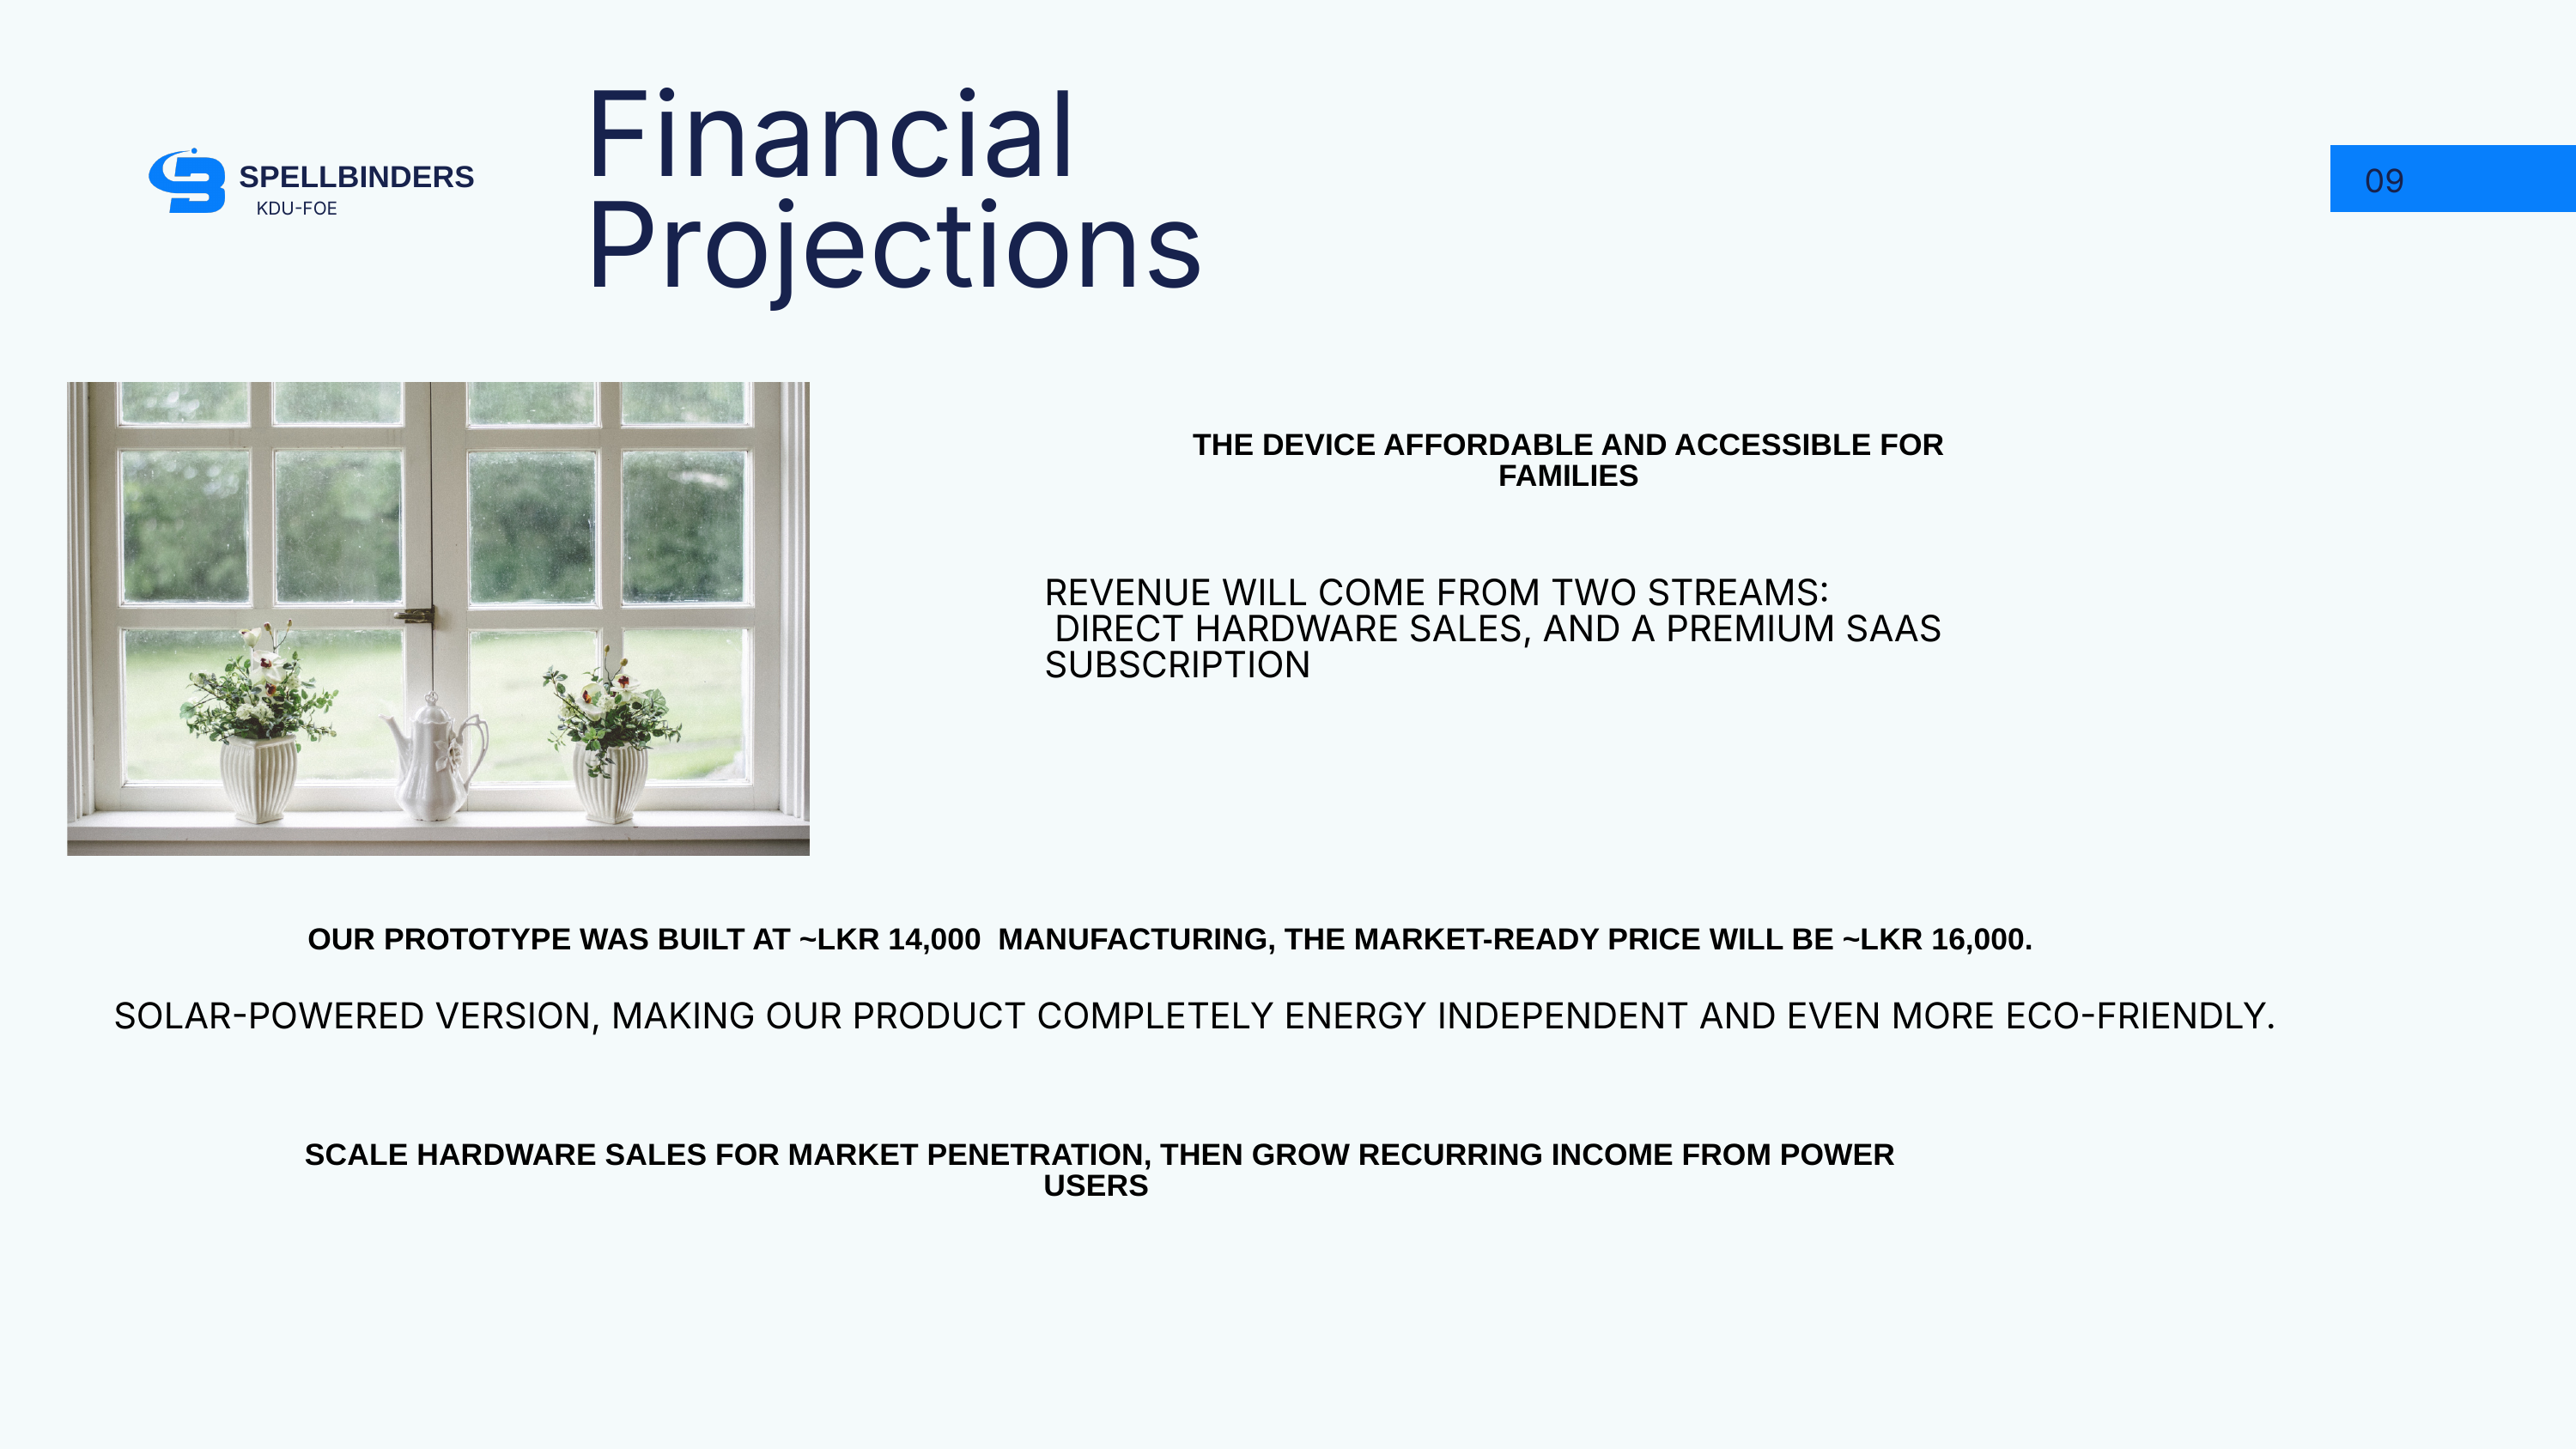

Financial Projections

09
SPELLBINDERS
KDU-FOE

THE DEVICE AFFORDABLE AND ACCESSIBLE FOR FAMILIES
REVENUE WILL COME FROM TWO STREAMS:
 DIRECT HARDWARE SALES, AND A PREMIUM SAAS SUBSCRIPTION
OUR PROTOTYPE WAS BUILT AT ~LKR 14,000  MANUFACTURING, THE MARKET-READY PRICE WILL BE ~LKR 16,000.
SOLAR-POWERED VERSION, MAKING OUR PRODUCT COMPLETELY ENERGY INDEPENDENT AND EVEN MORE ECO-FRIENDLY.

 SCALE HARDWARE SALES FOR MARKET PENETRATION, THEN GROW RECURRING INCOME FROM POWER USERS